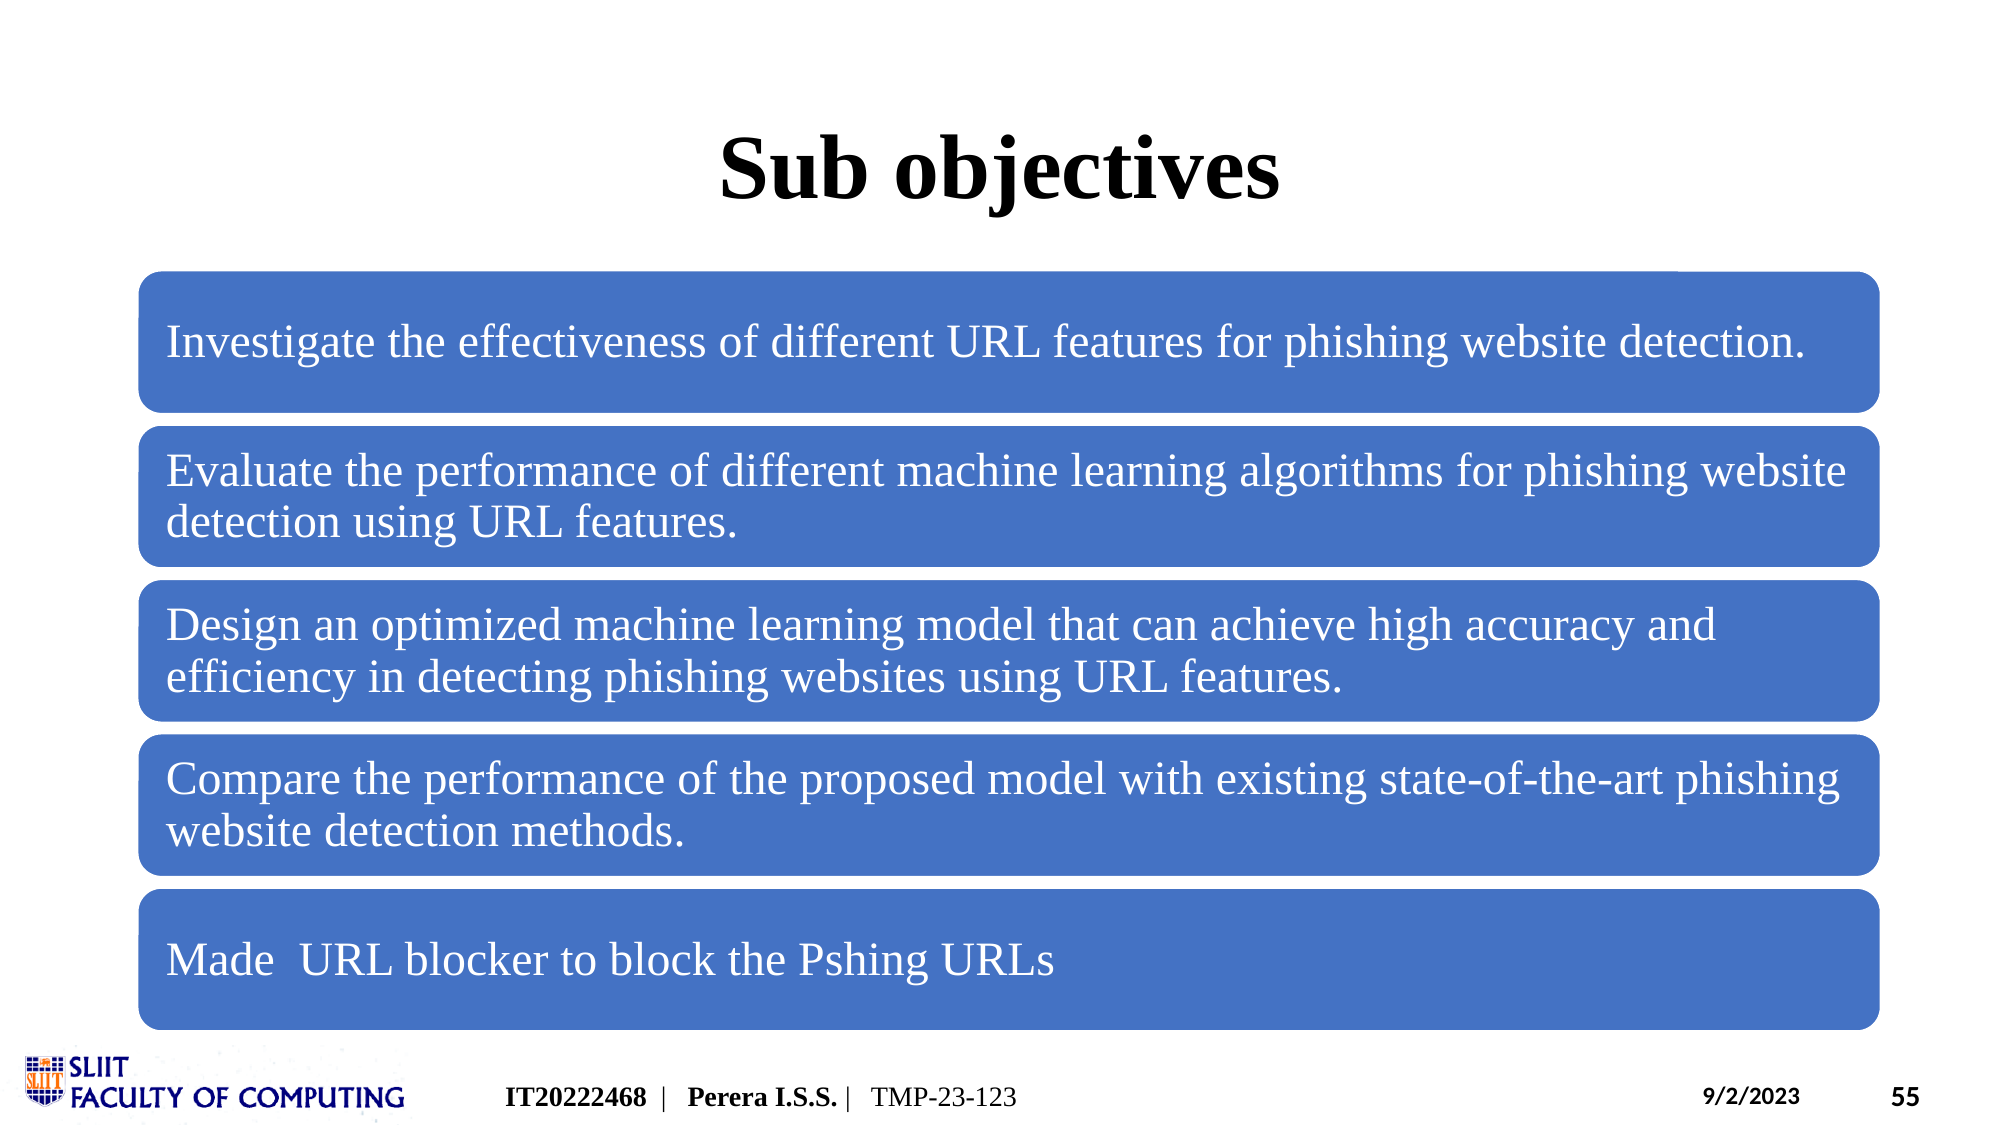

# Sub objectives
Investigate the effectiveness of different URL features for phishing website detection.
Evaluate the performance of different machine learning algorithms for phishing website detection using URL features.
Design an optimized machine learning model that can achieve high accuracy and efficiency in detecting phishing websites using URL features.
Compare the performance of the proposed model with existing state-of-the-art phishing website detection methods.
Made  URL blocker to block the Pshing URLs
IT20222468  |   Perera I.S.S. |   TMP-23-123